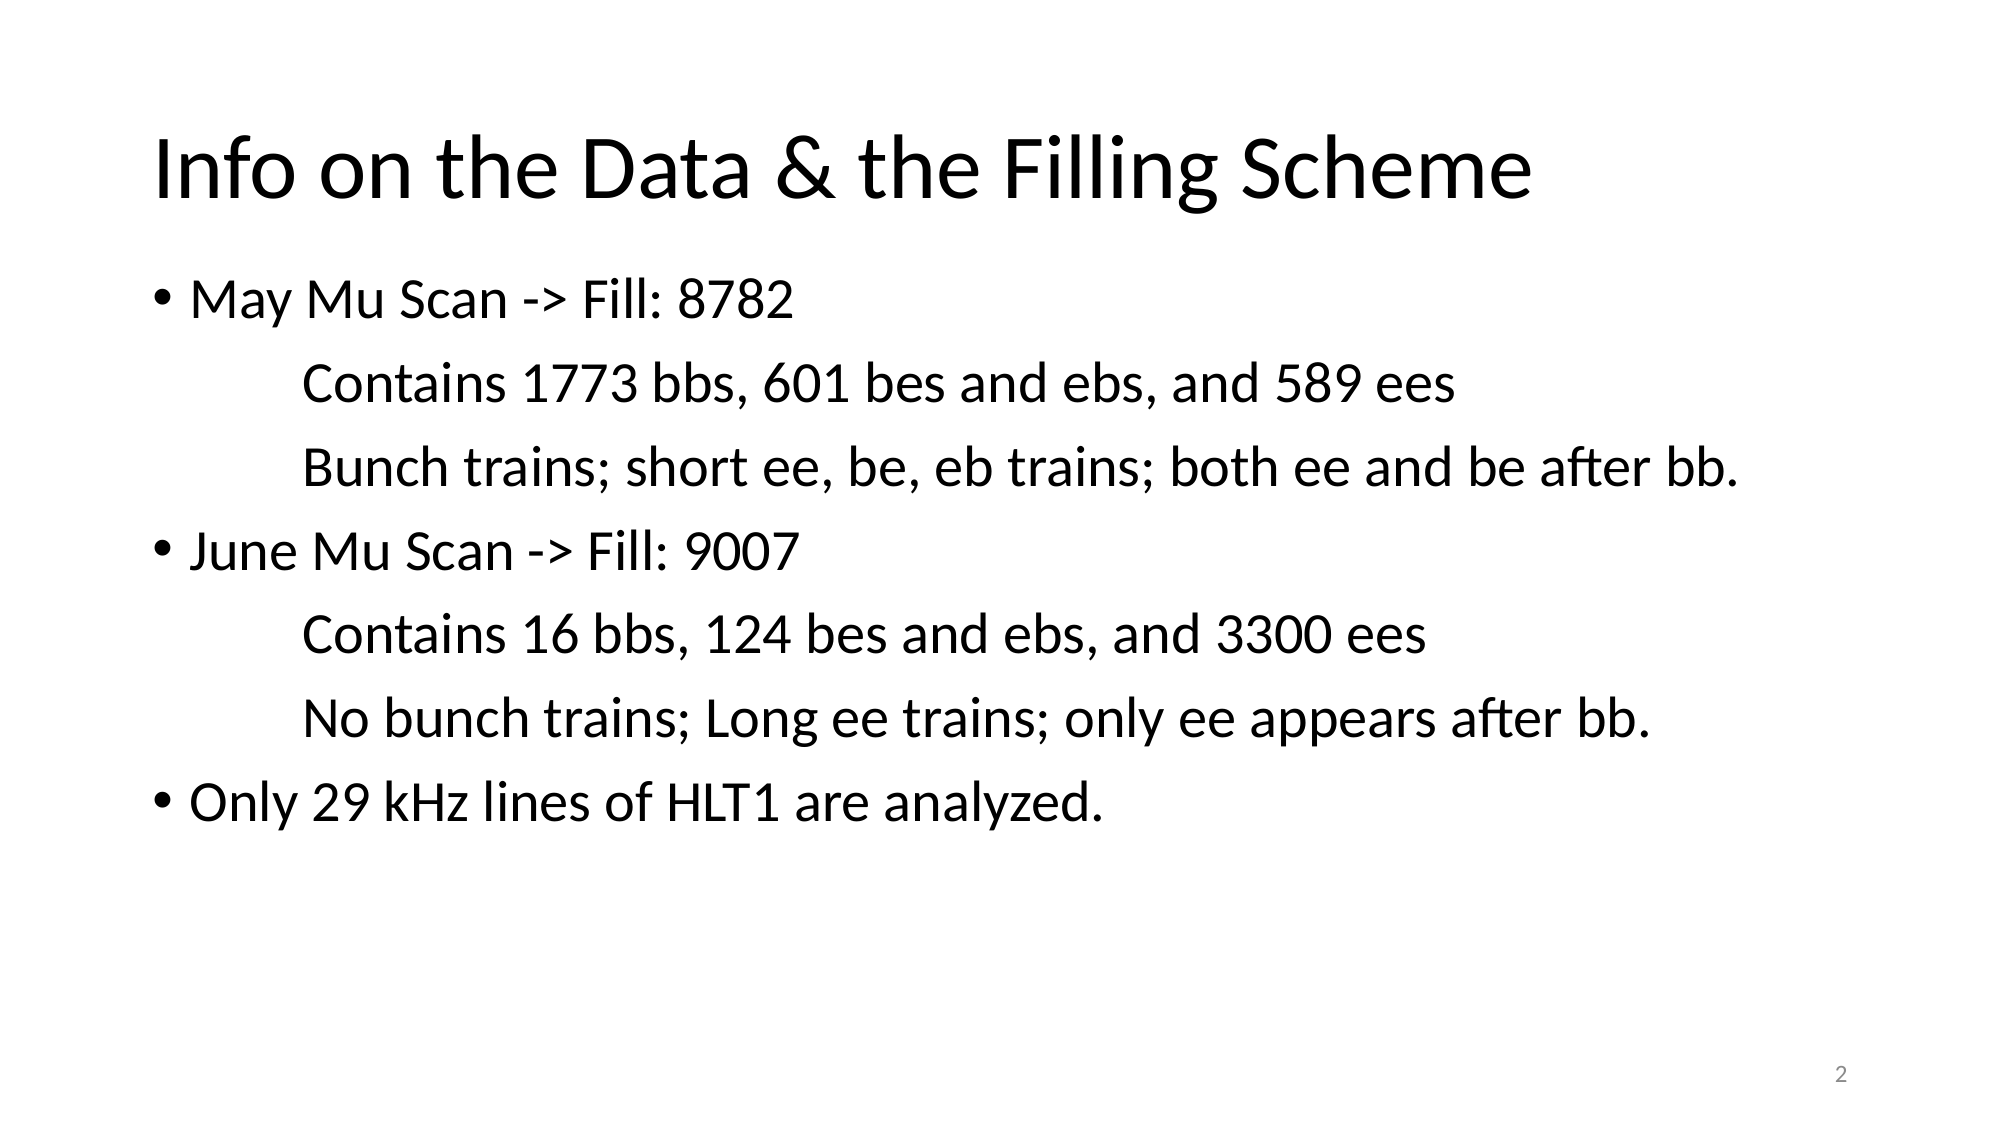

# Info on the Data & the Filling Scheme
May Mu Scan -> Fill: 8782
	Contains 1773 bbs, 601 bes and ebs, and 589 ees
	Bunch trains; short ee, be, eb trains; both ee and be after bb.
June Mu Scan -> Fill: 9007
	Contains 16 bbs, 124 bes and ebs, and 3300 ees
	No bunch trains; Long ee trains; only ee appears after bb.
Only 29 kHz lines of HLT1 are analyzed.
2